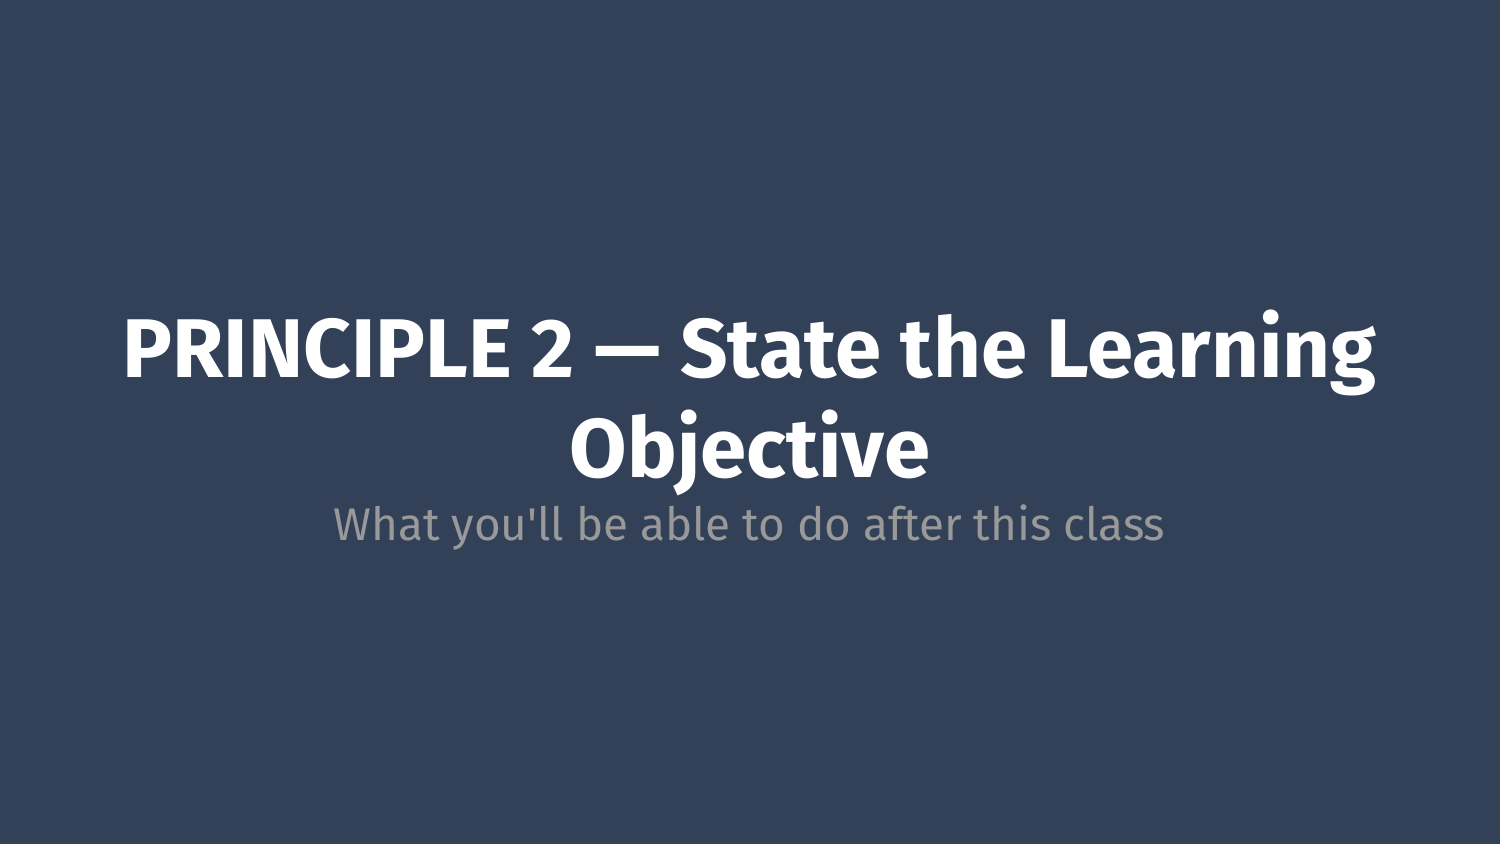

# PRINCIPLE 2 — State the Learning Objective
What you'll be able to do after this class